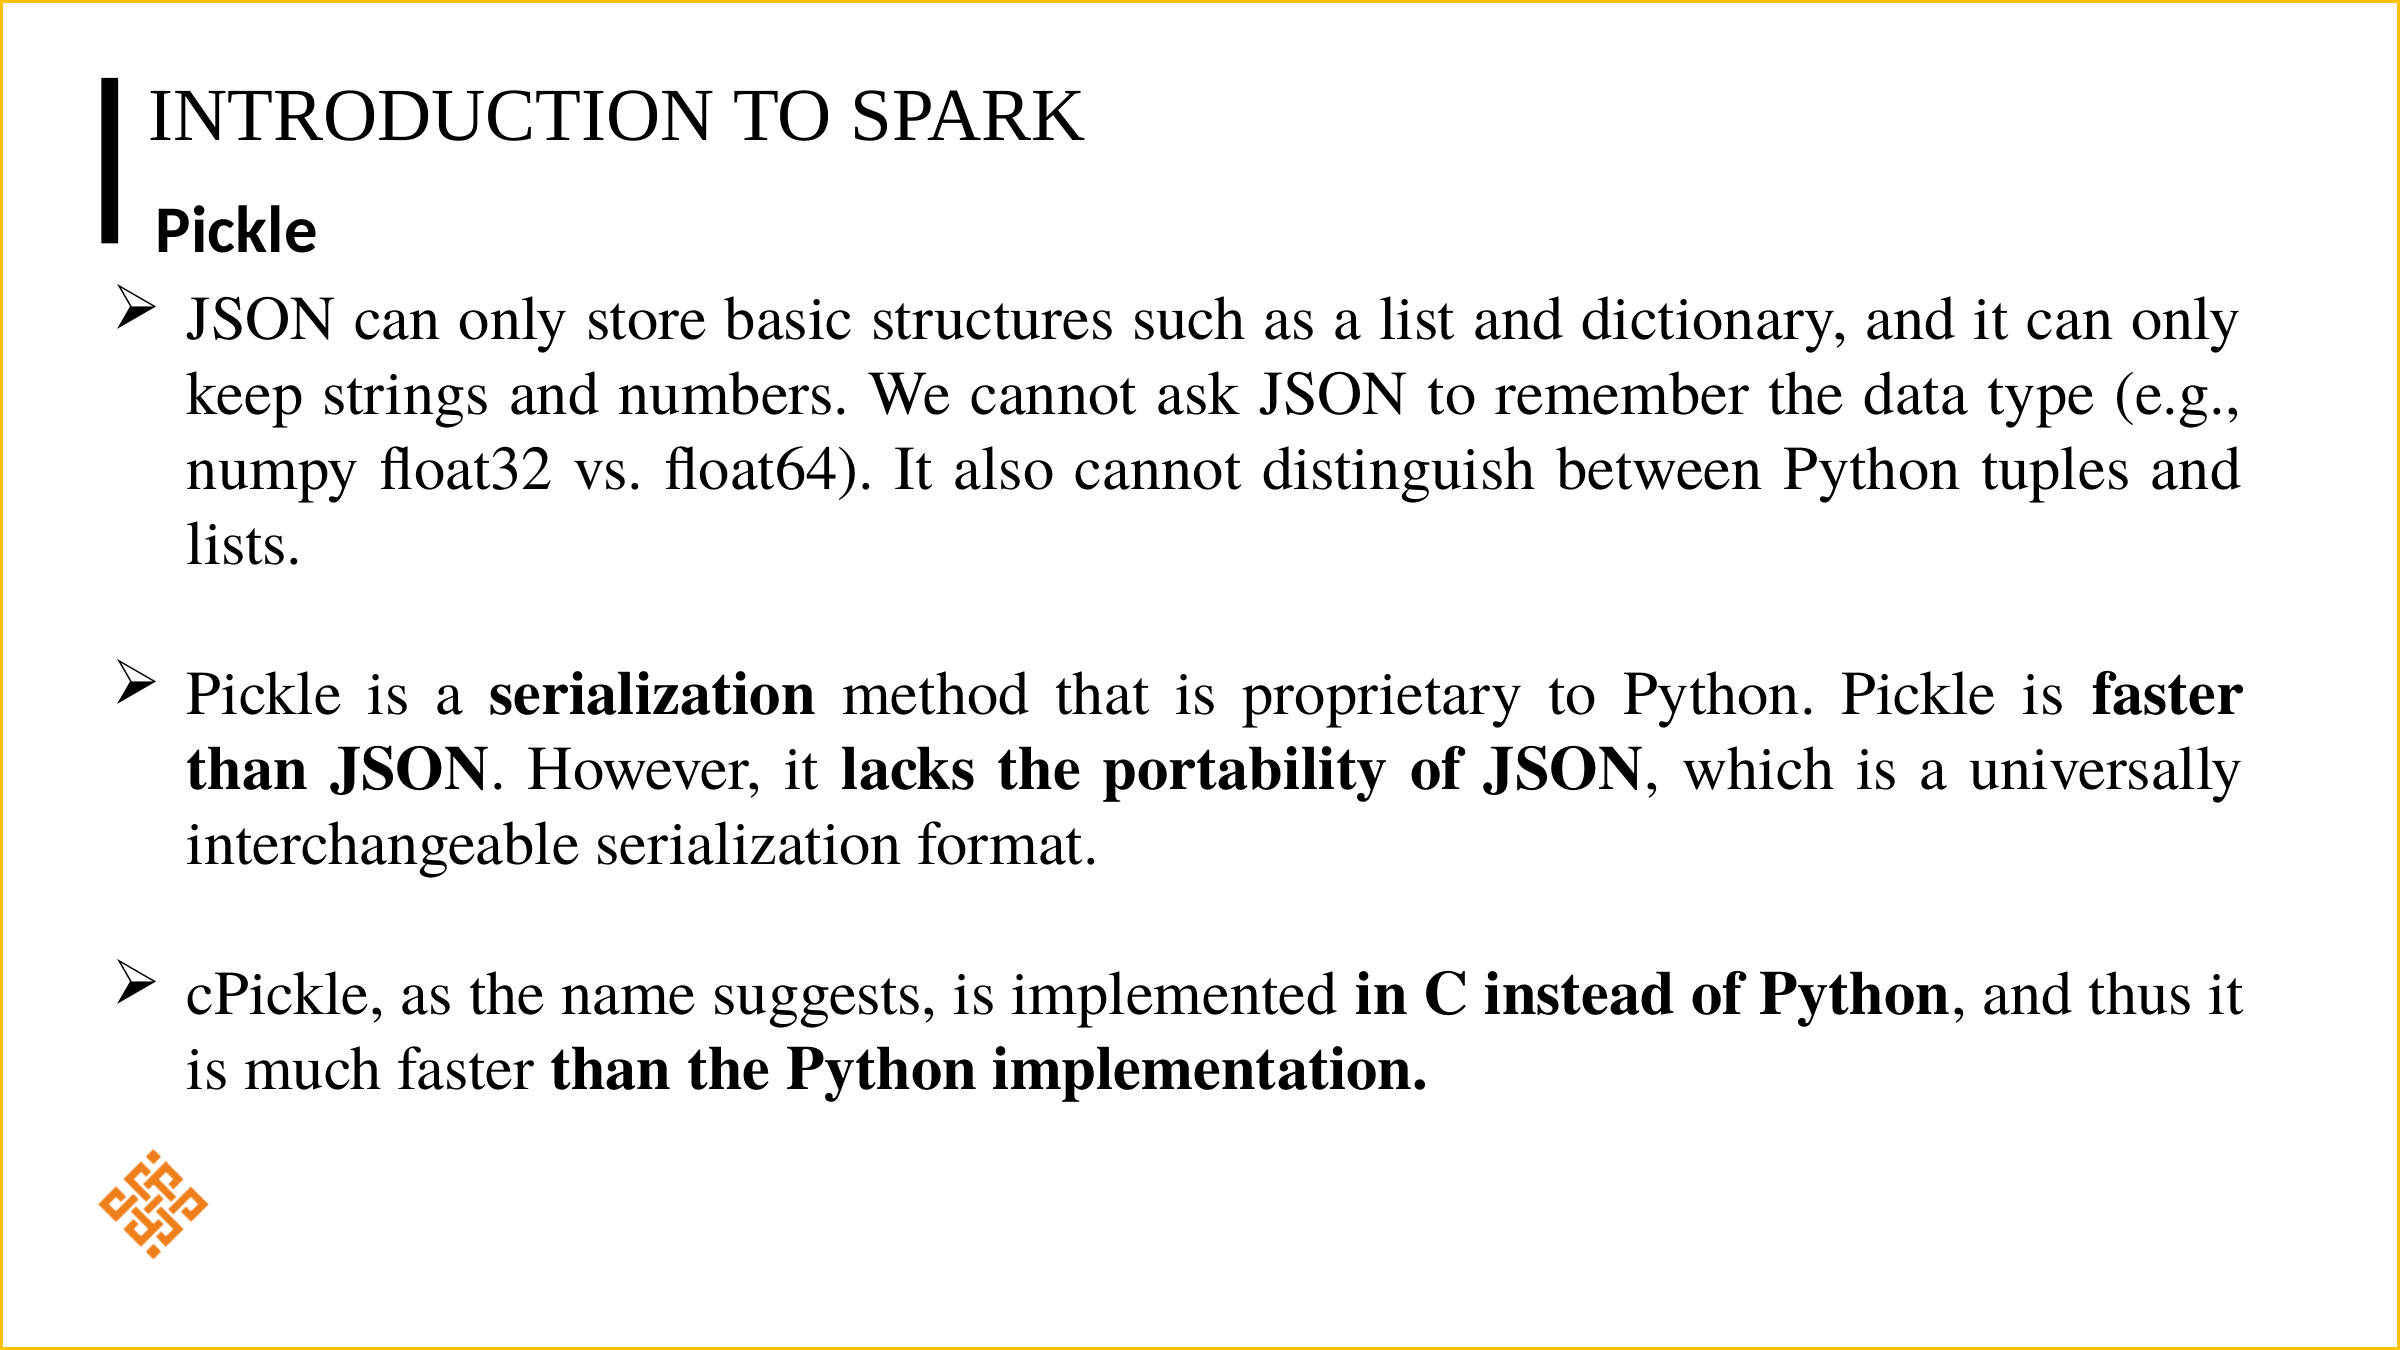

# Introduction to Spark
Pickle
JSON can only store basic structures such as a list and dictionary, and it can only keep strings and numbers. We cannot ask JSON to remember the data type (e.g., numpy float32 vs. float64). It also cannot distinguish between Python tuples and lists.

Pickle is a serialization method that is proprietary to Python. Pickle is faster than JSON. However, it lacks the portability of JSON, which is a universally interchangeable serialization format.

cPickle, as the name suggests, is implemented in C instead of Python, and thus it is much faster than the Python implementation.